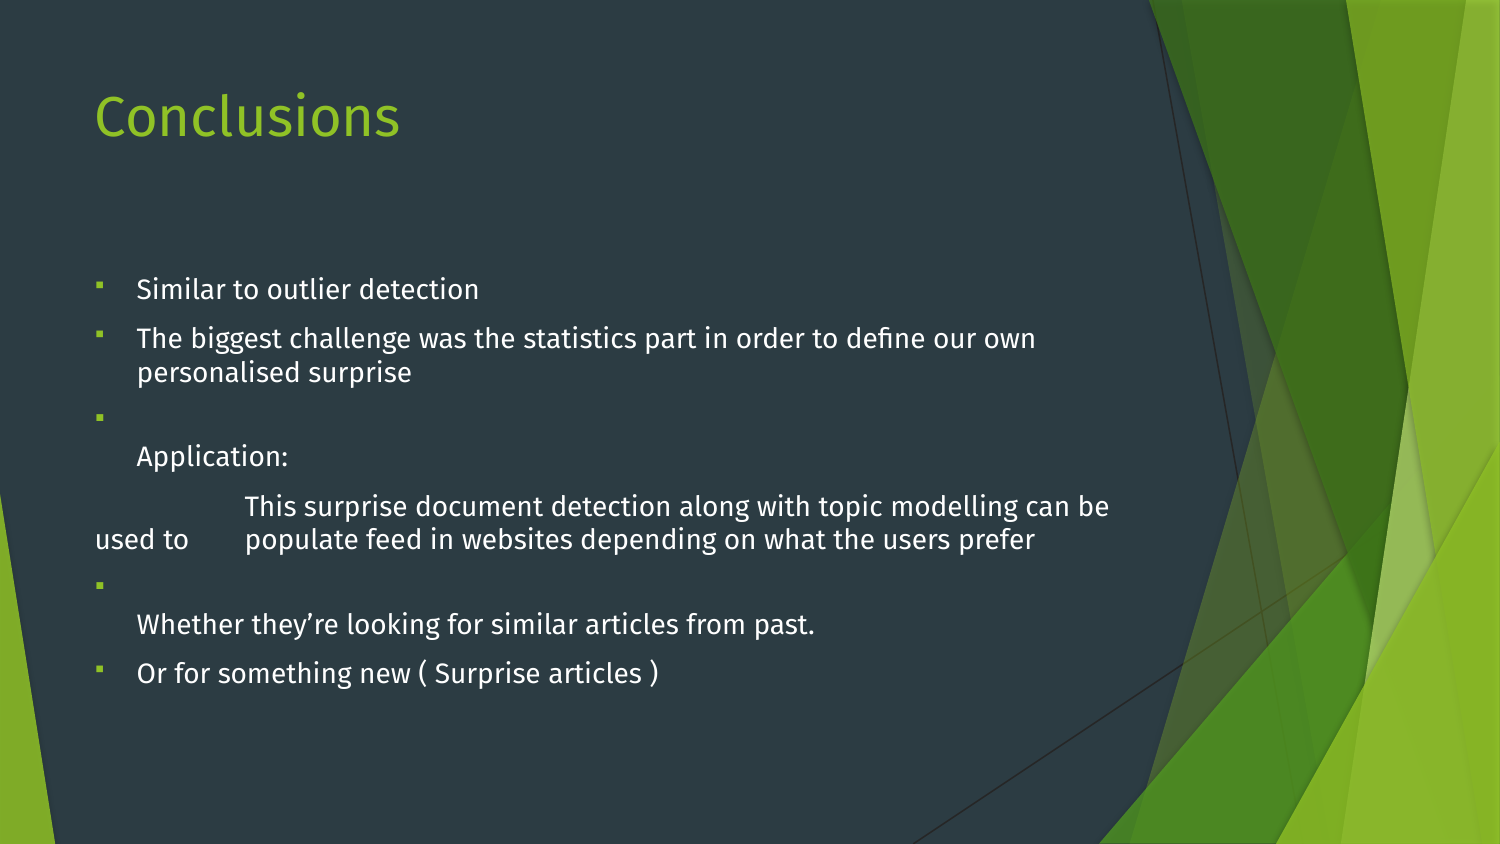

# Conclusions
Similar to outlier detection
The biggest challenge was the statistics part in order to define our own personalised surprise
Application:
	This surprise document detection along with topic modelling can be used to 	populate feed in websites depending on what the users prefer
Whether they’re looking for similar articles from past.
Or for something new ( Surprise articles )